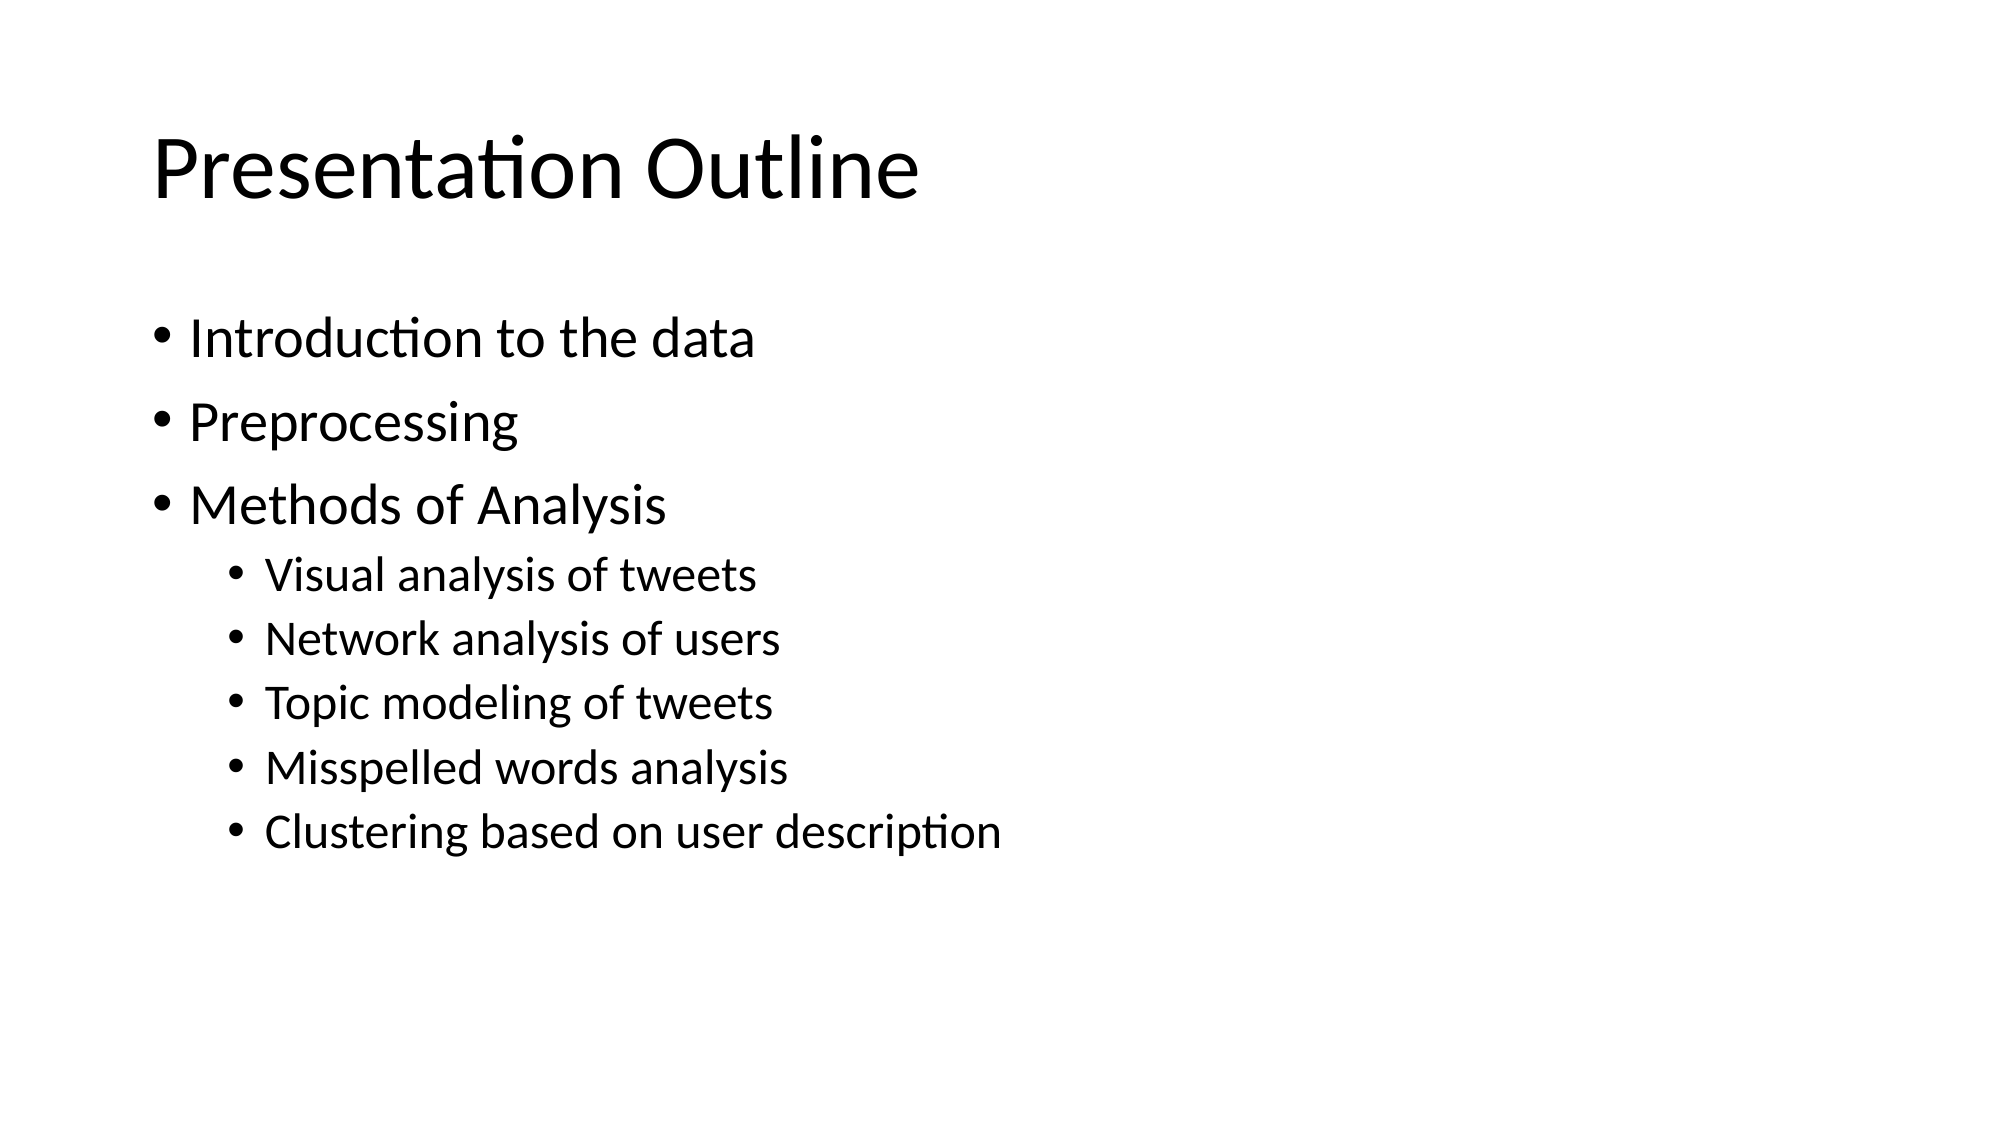

# Presentation Outline
Introduction to the data
Preprocessing
Methods of Analysis
Visual analysis of tweets
Network analysis of users
Topic modeling of tweets
Misspelled words analysis
Clustering based on user description